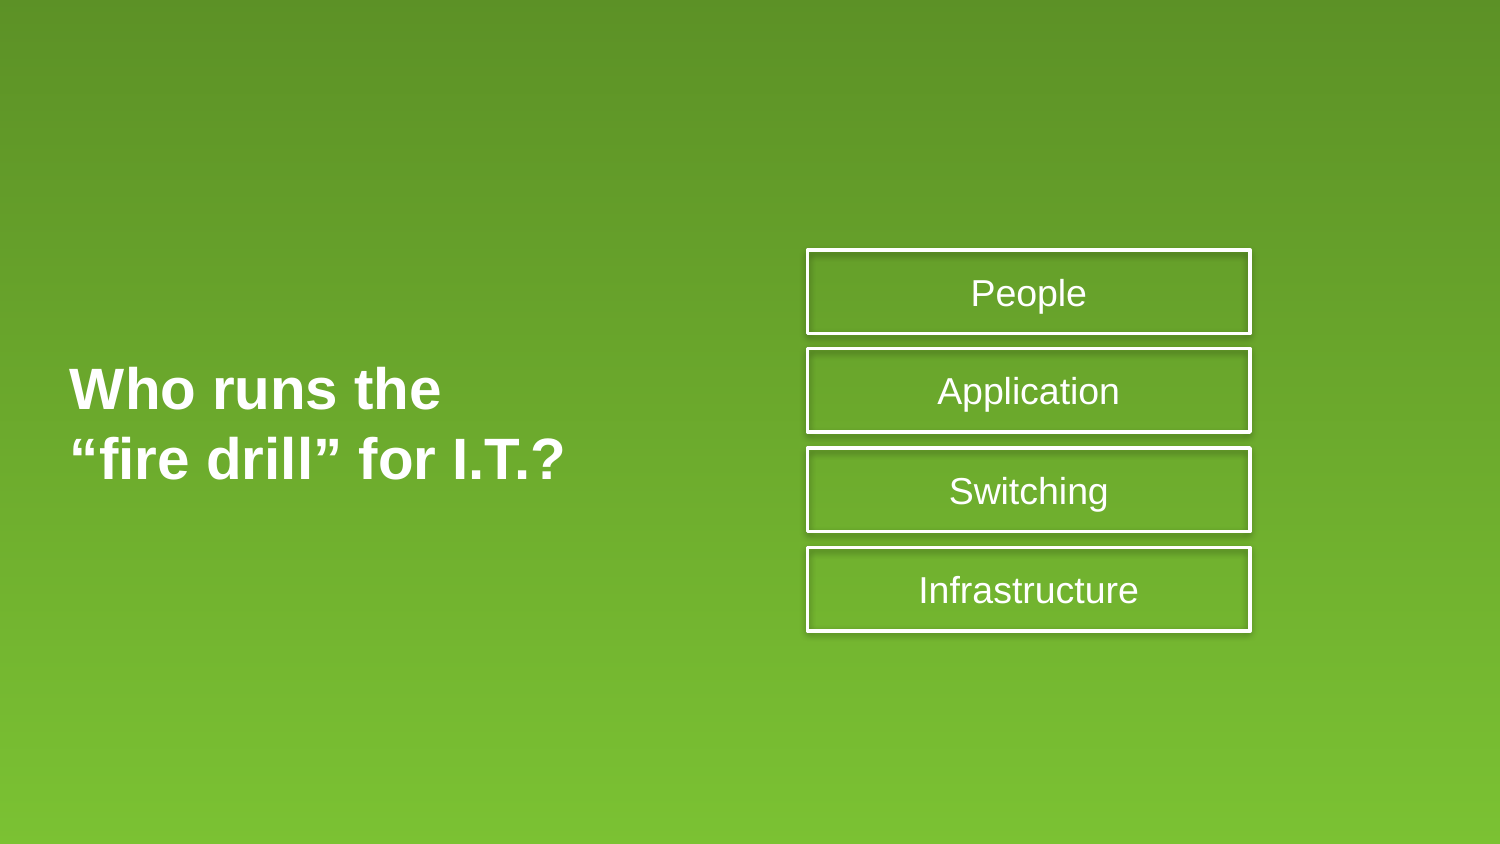

People
Who runs the
“fire drill” for I.T.?

Application

Switching

Infrastructure